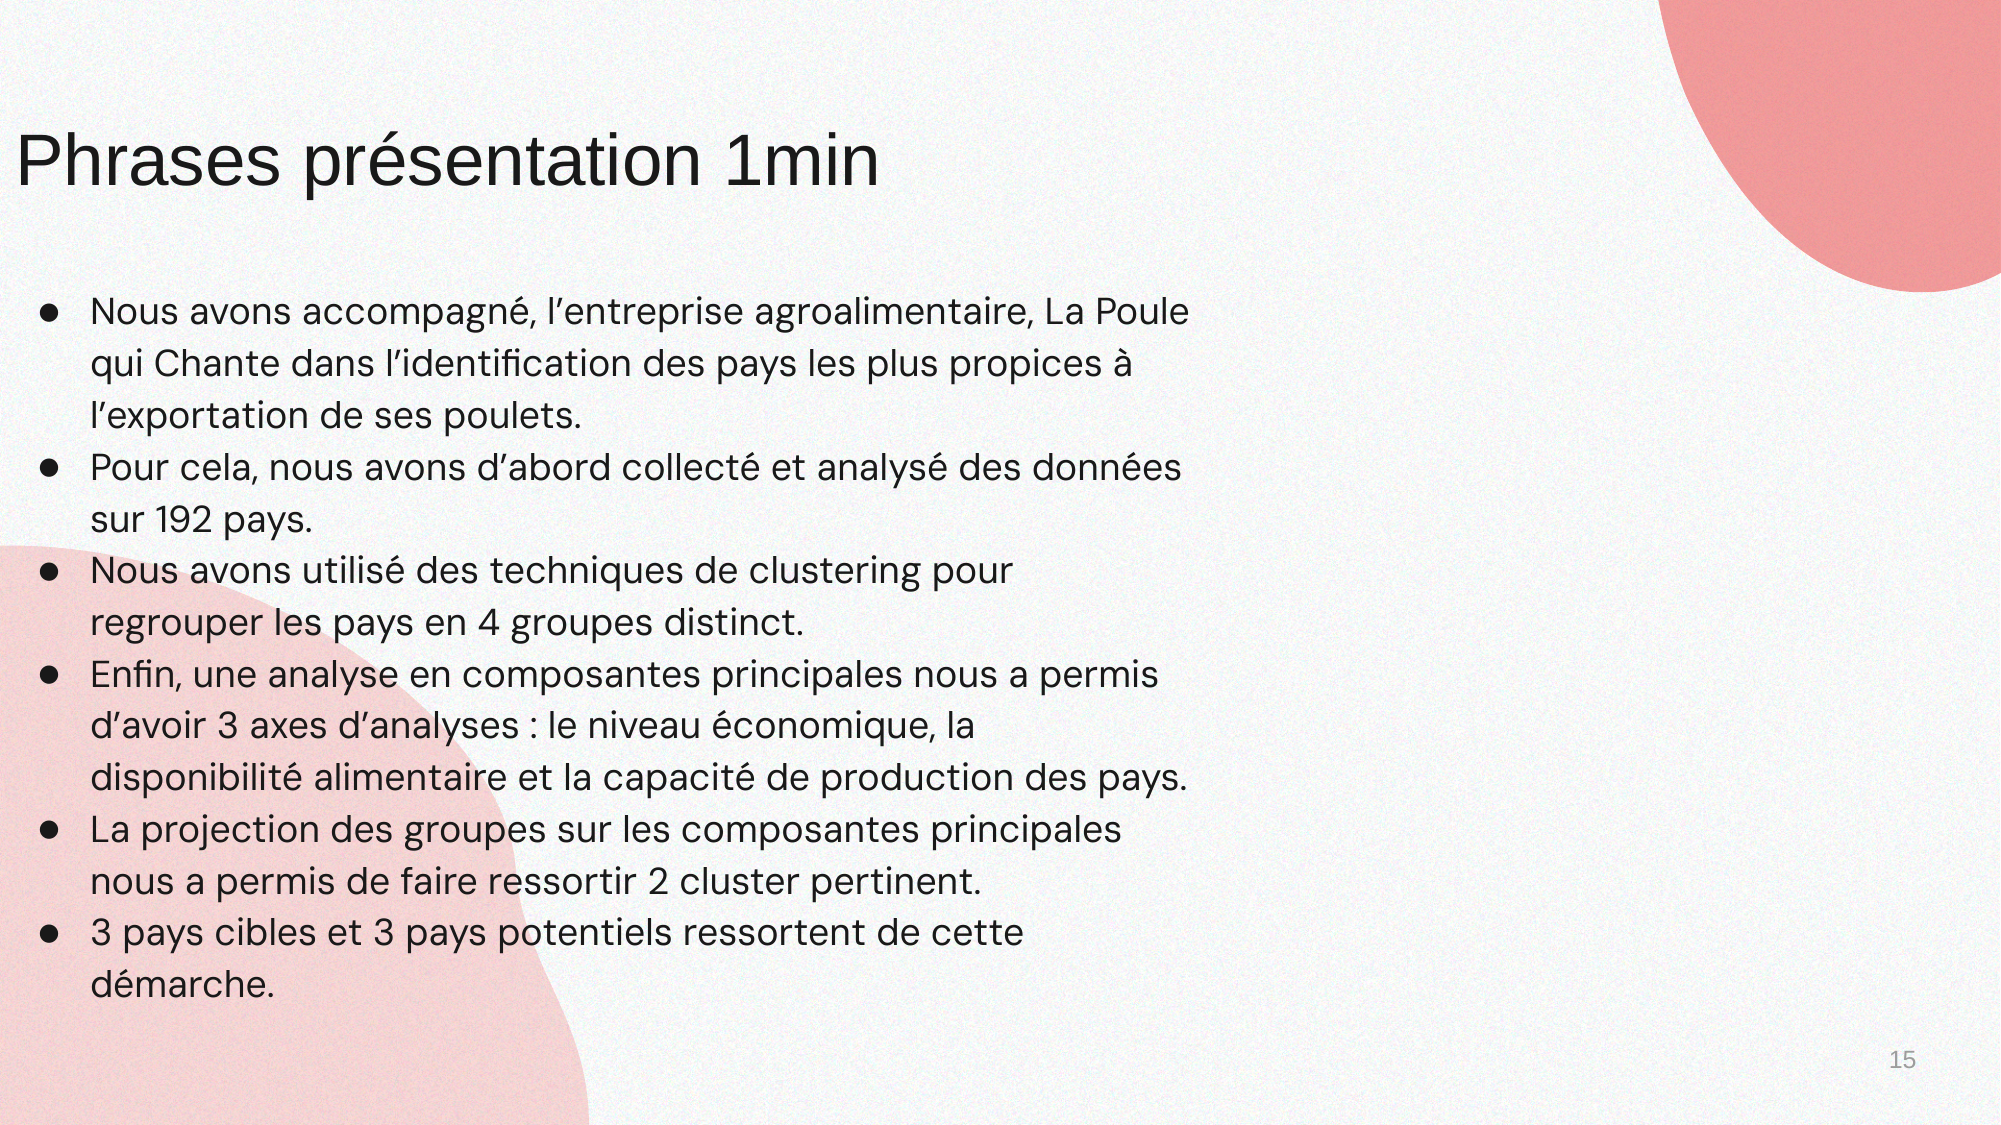

Phrases présentation 1min
Nous avons accompagné, l’entreprise agroalimentaire, La Poule qui Chante dans l’identification des pays les plus propices à l’exportation de ses poulets.
Pour cela, nous avons d’abord collecté et analysé des données sur 192 pays.
Nous avons utilisé des techniques de clustering pour regrouper les pays en 4 groupes distinct.
Enfin, une analyse en composantes principales nous a permis d’avoir 3 axes d’analyses : le niveau économique, la disponibilité alimentaire et la capacité de production des pays.
La projection des groupes sur les composantes principales nous a permis de faire ressortir 2 cluster pertinent.
3 pays cibles et 3 pays potentiels ressortent de cette démarche.
15